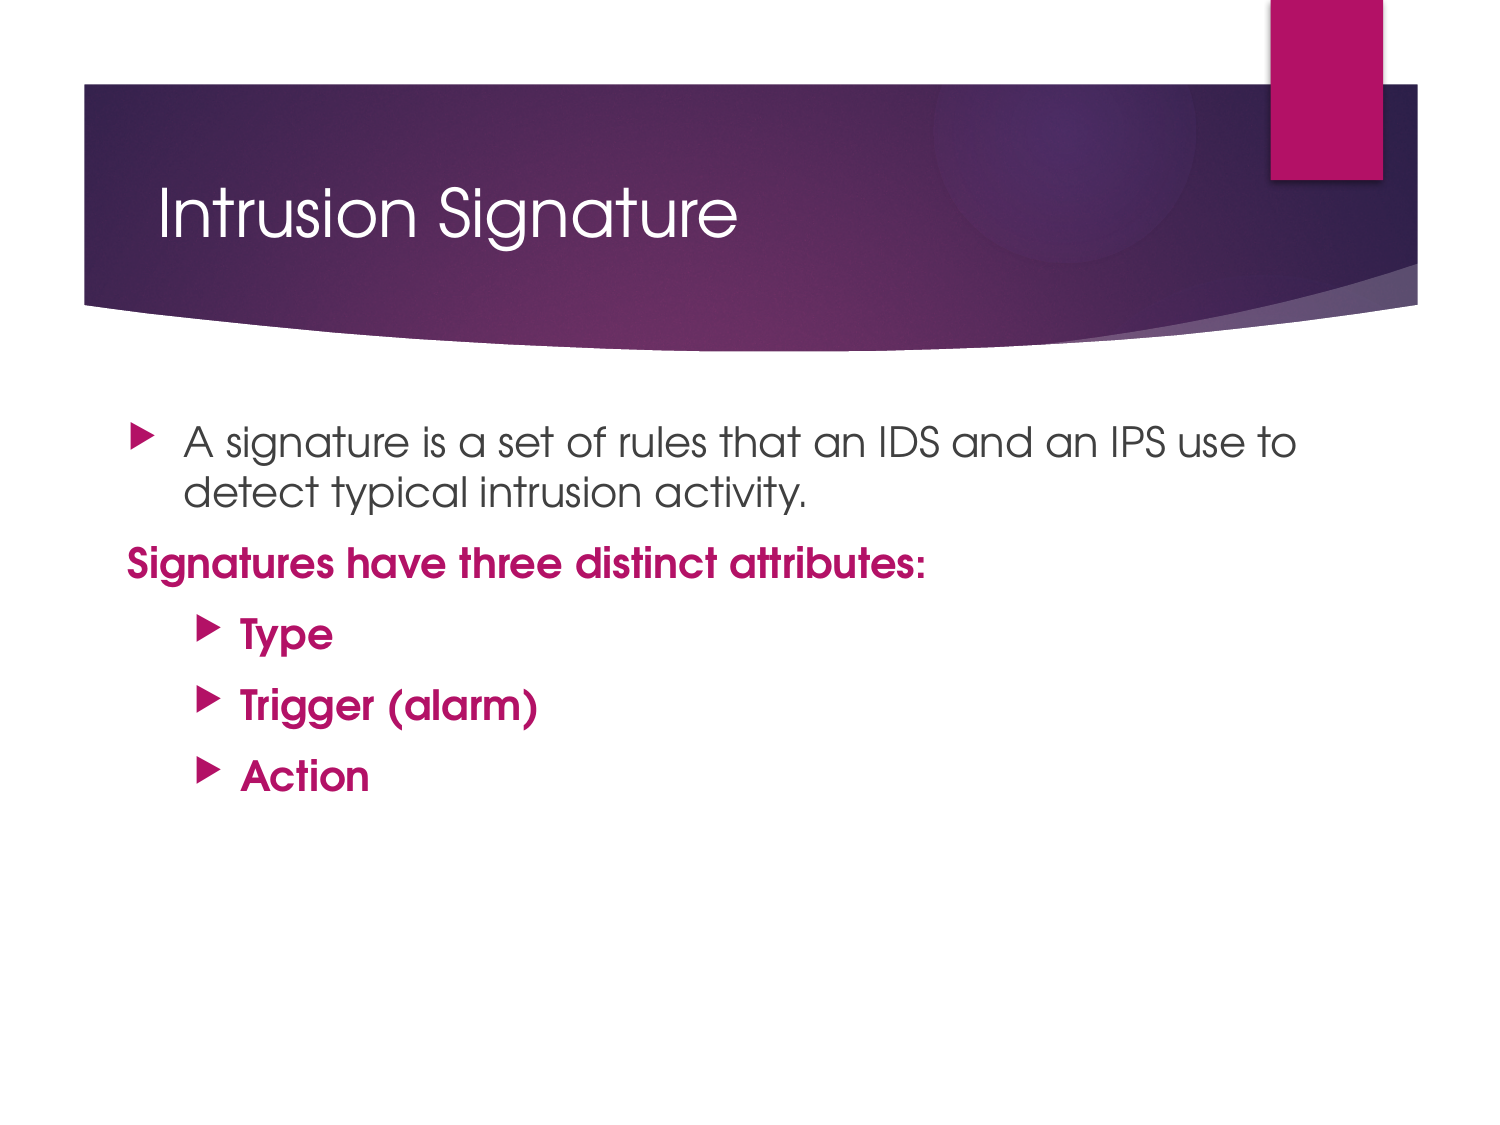

# Intrusion Signature
A signature is a set of rules that an IDS and an IPS use to detect typical intrusion activity.
Signatures have three distinct attributes:
Type
Trigger (alarm)
Action